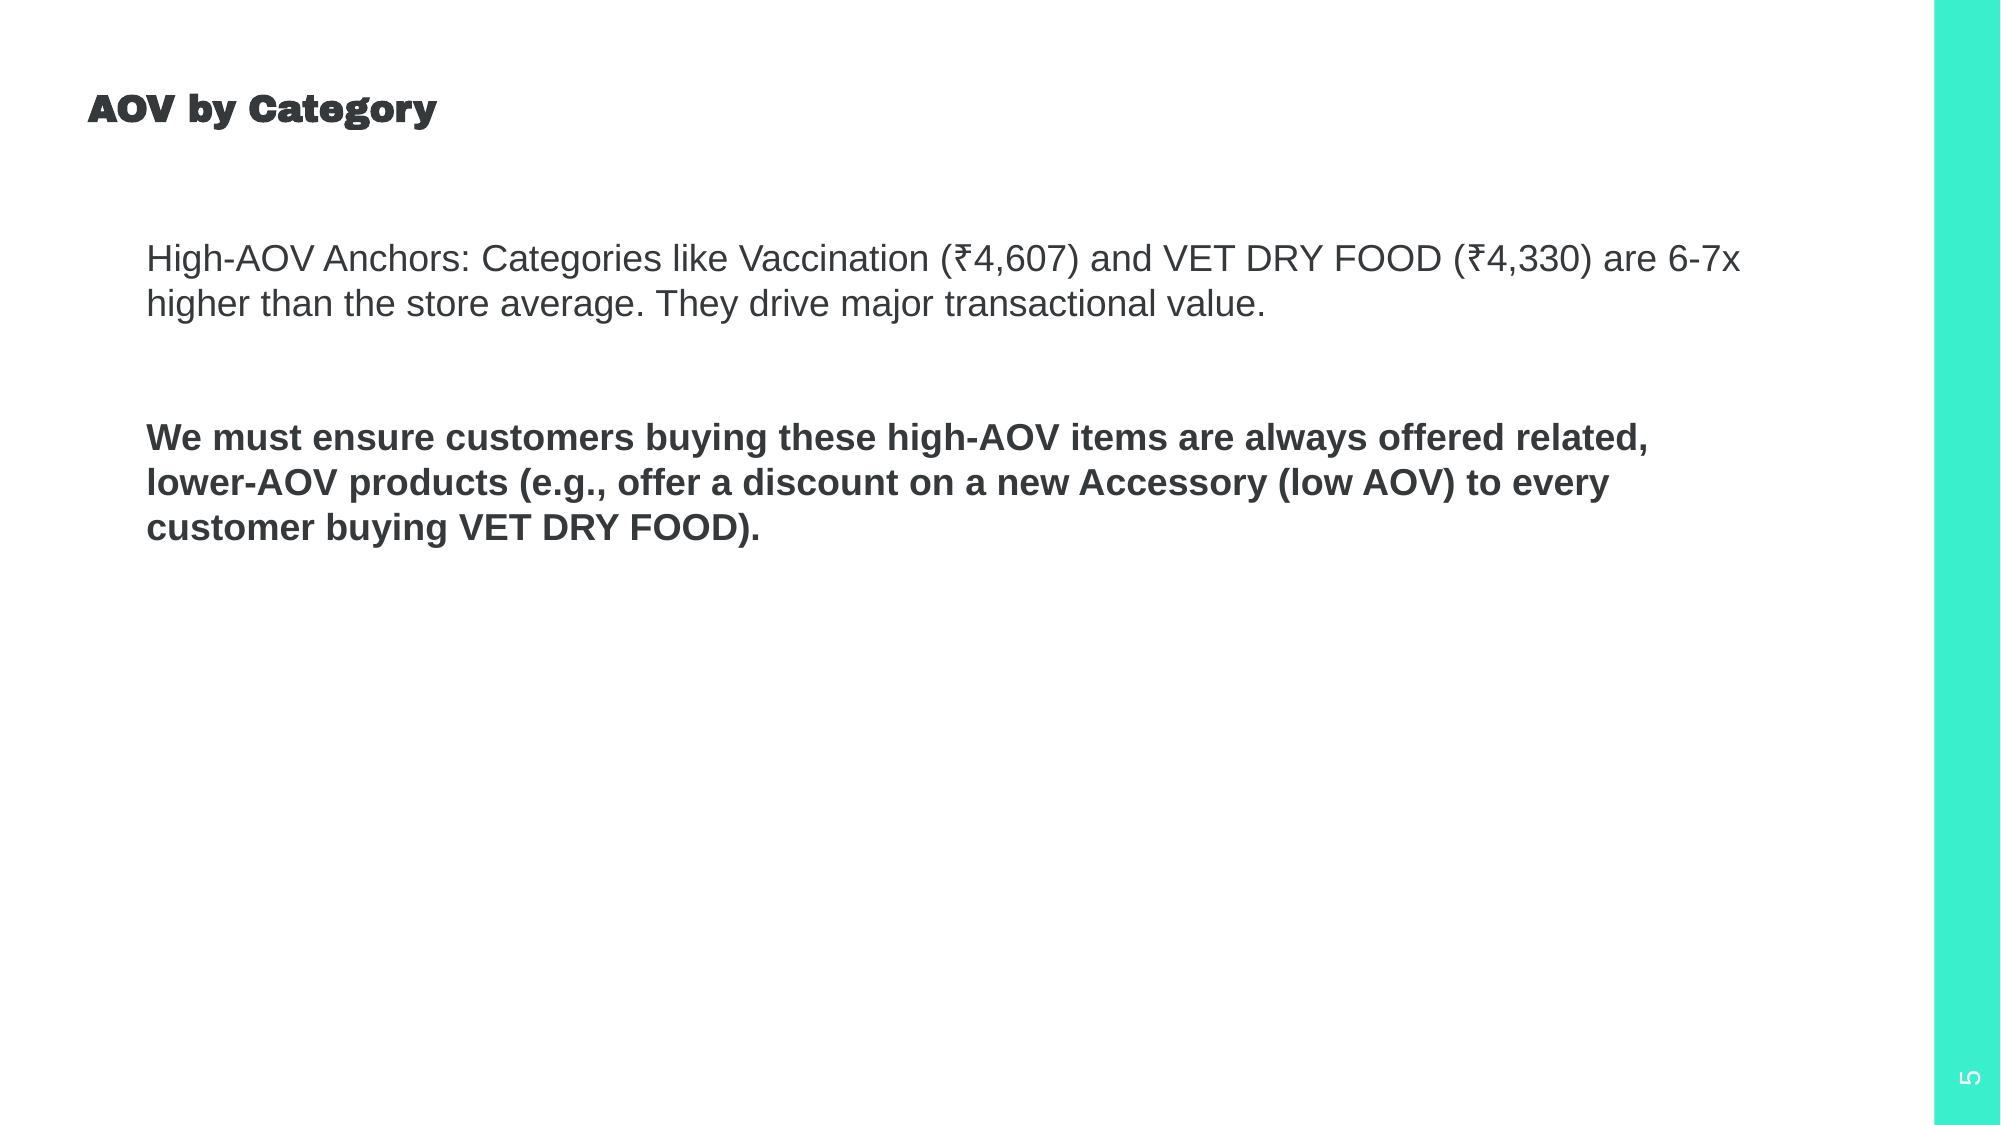

AOV by Category
High-AOV Anchors: Categories like Vaccination (₹4,607) and VET DRY FOOD (₹4,330) are 6-7x higher than the store average. They drive major transactional value.
We must ensure customers buying these high-AOV items are always offered related, lower-AOV products (e.g., offer a discount on a new Accessory (low AOV) to every customer buying VET DRY FOOD).
5